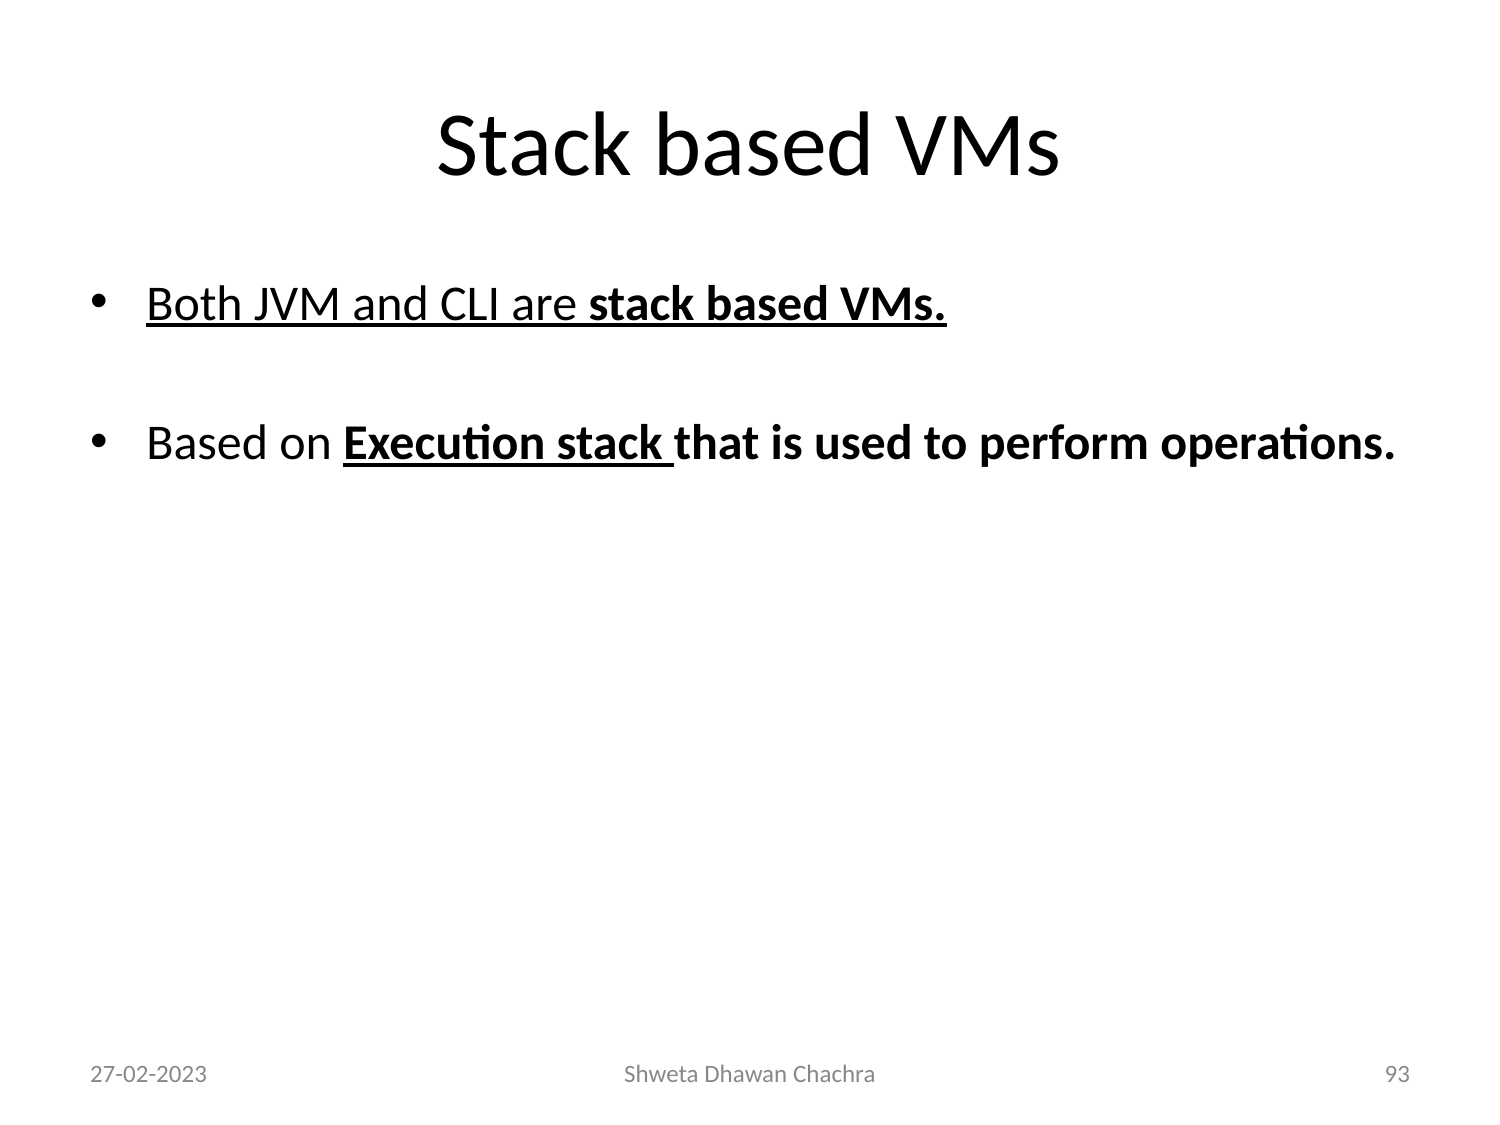

# Stack based VMs
Both JVM and CLI are stack based VMs.

Based on Execution stack that is used to perform operations.

27-02-2023
Shweta Dhawan Chachra
93